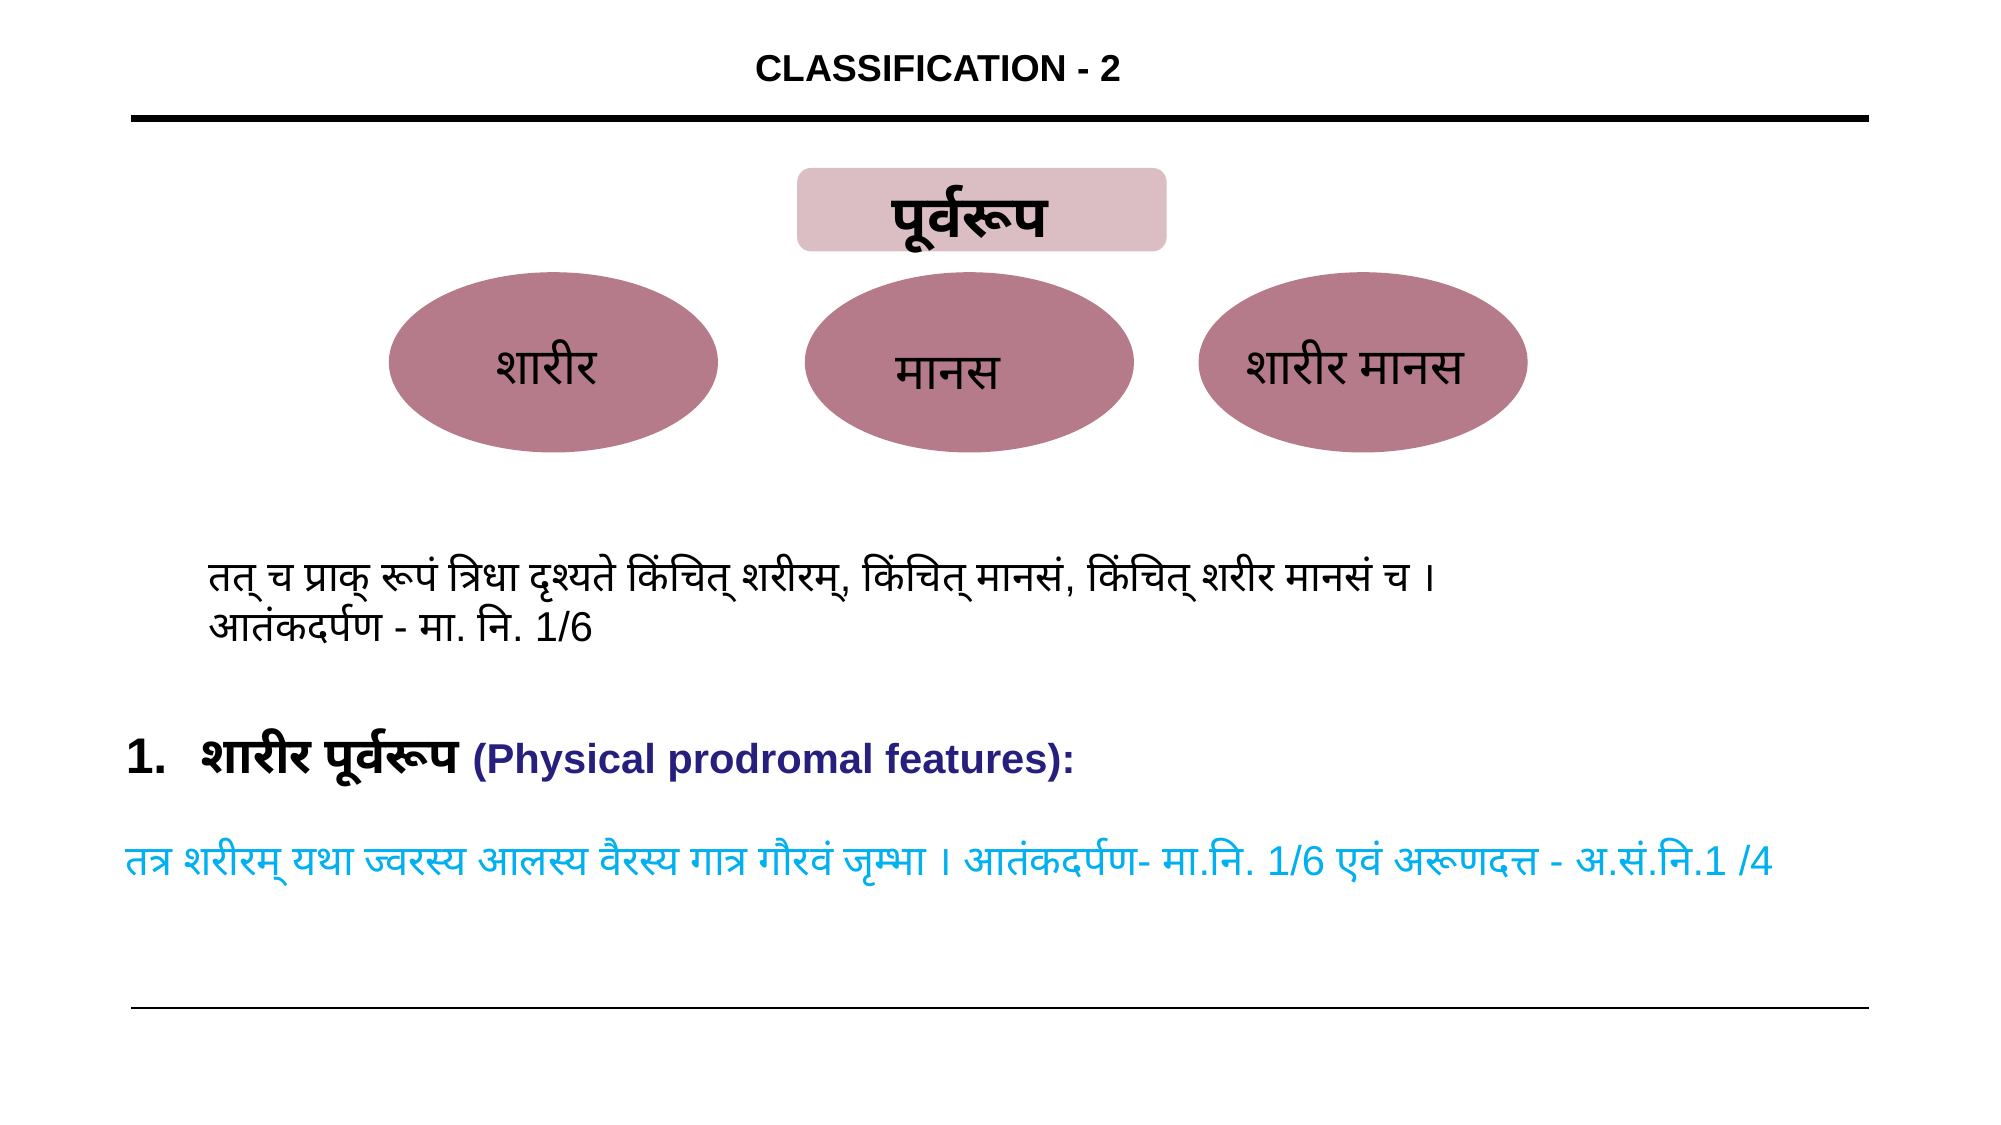

CLASSIFICATION - 2

पूर्वरूप

शारीर मानस
शारीर
मानस
तत् च प्राक् रूपं त्रिधा दृश्यते किंचित् शरीरम्, किंचित् मानसं, किंचित् शरीर मानसं च । आतंकदर्पण - मा. नि. 1/6

शारीर पूर्वरूप (Physical prodromal features):

तत्र शरीरम् यथा ज्वरस्य आलस्य वैरस्य गात्र गौरवं जृम्भा । आतंकदर्पण- मा.नि. 1/6 एवं अरूणदत्त - अ.सं.नि.1 /4